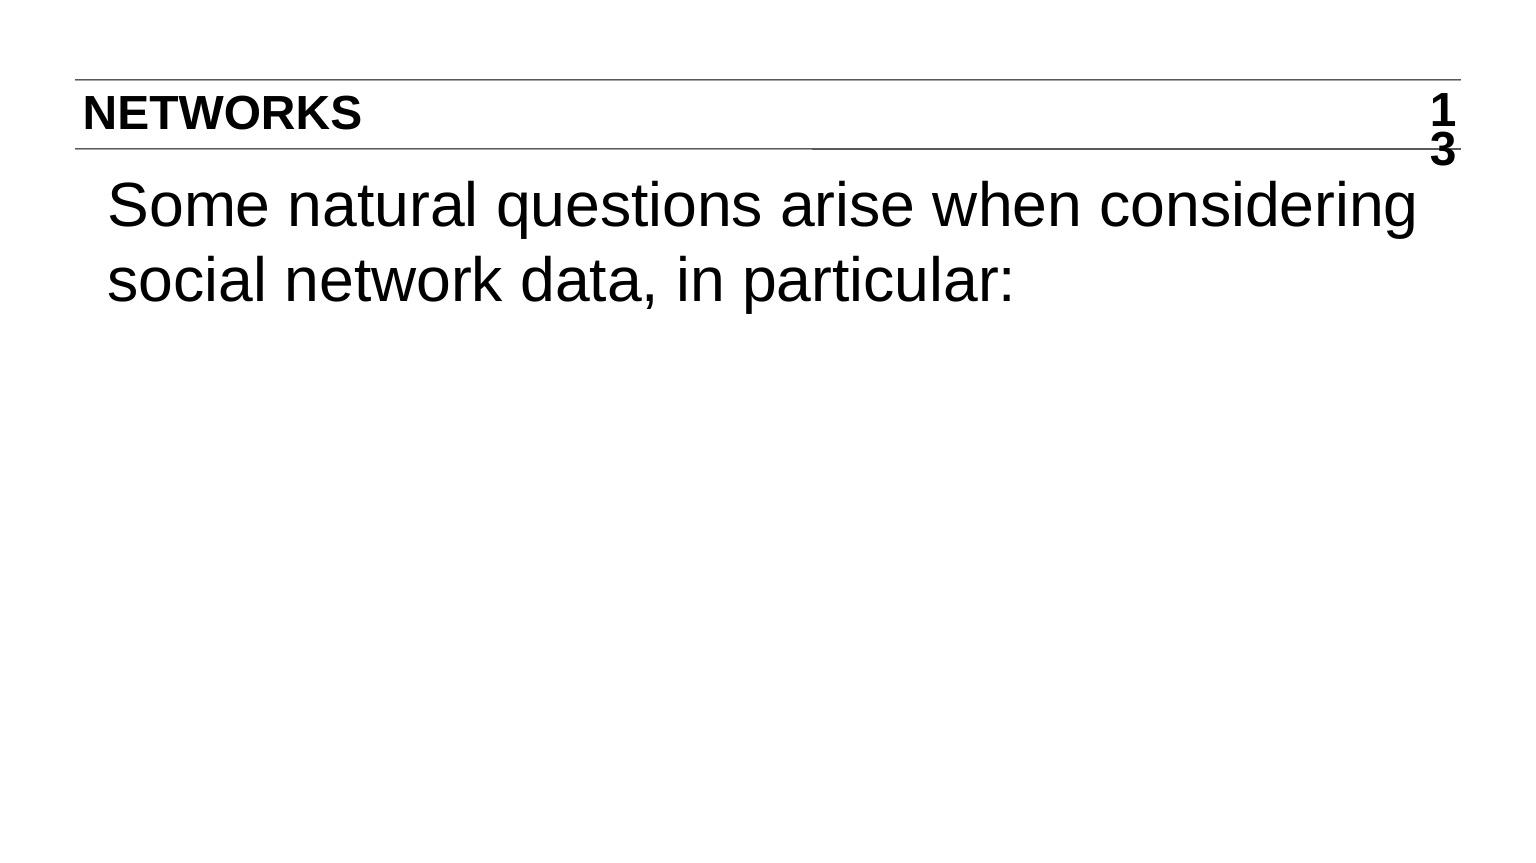

Networks
13
Some natural questions arise when considering social network data, in particular: